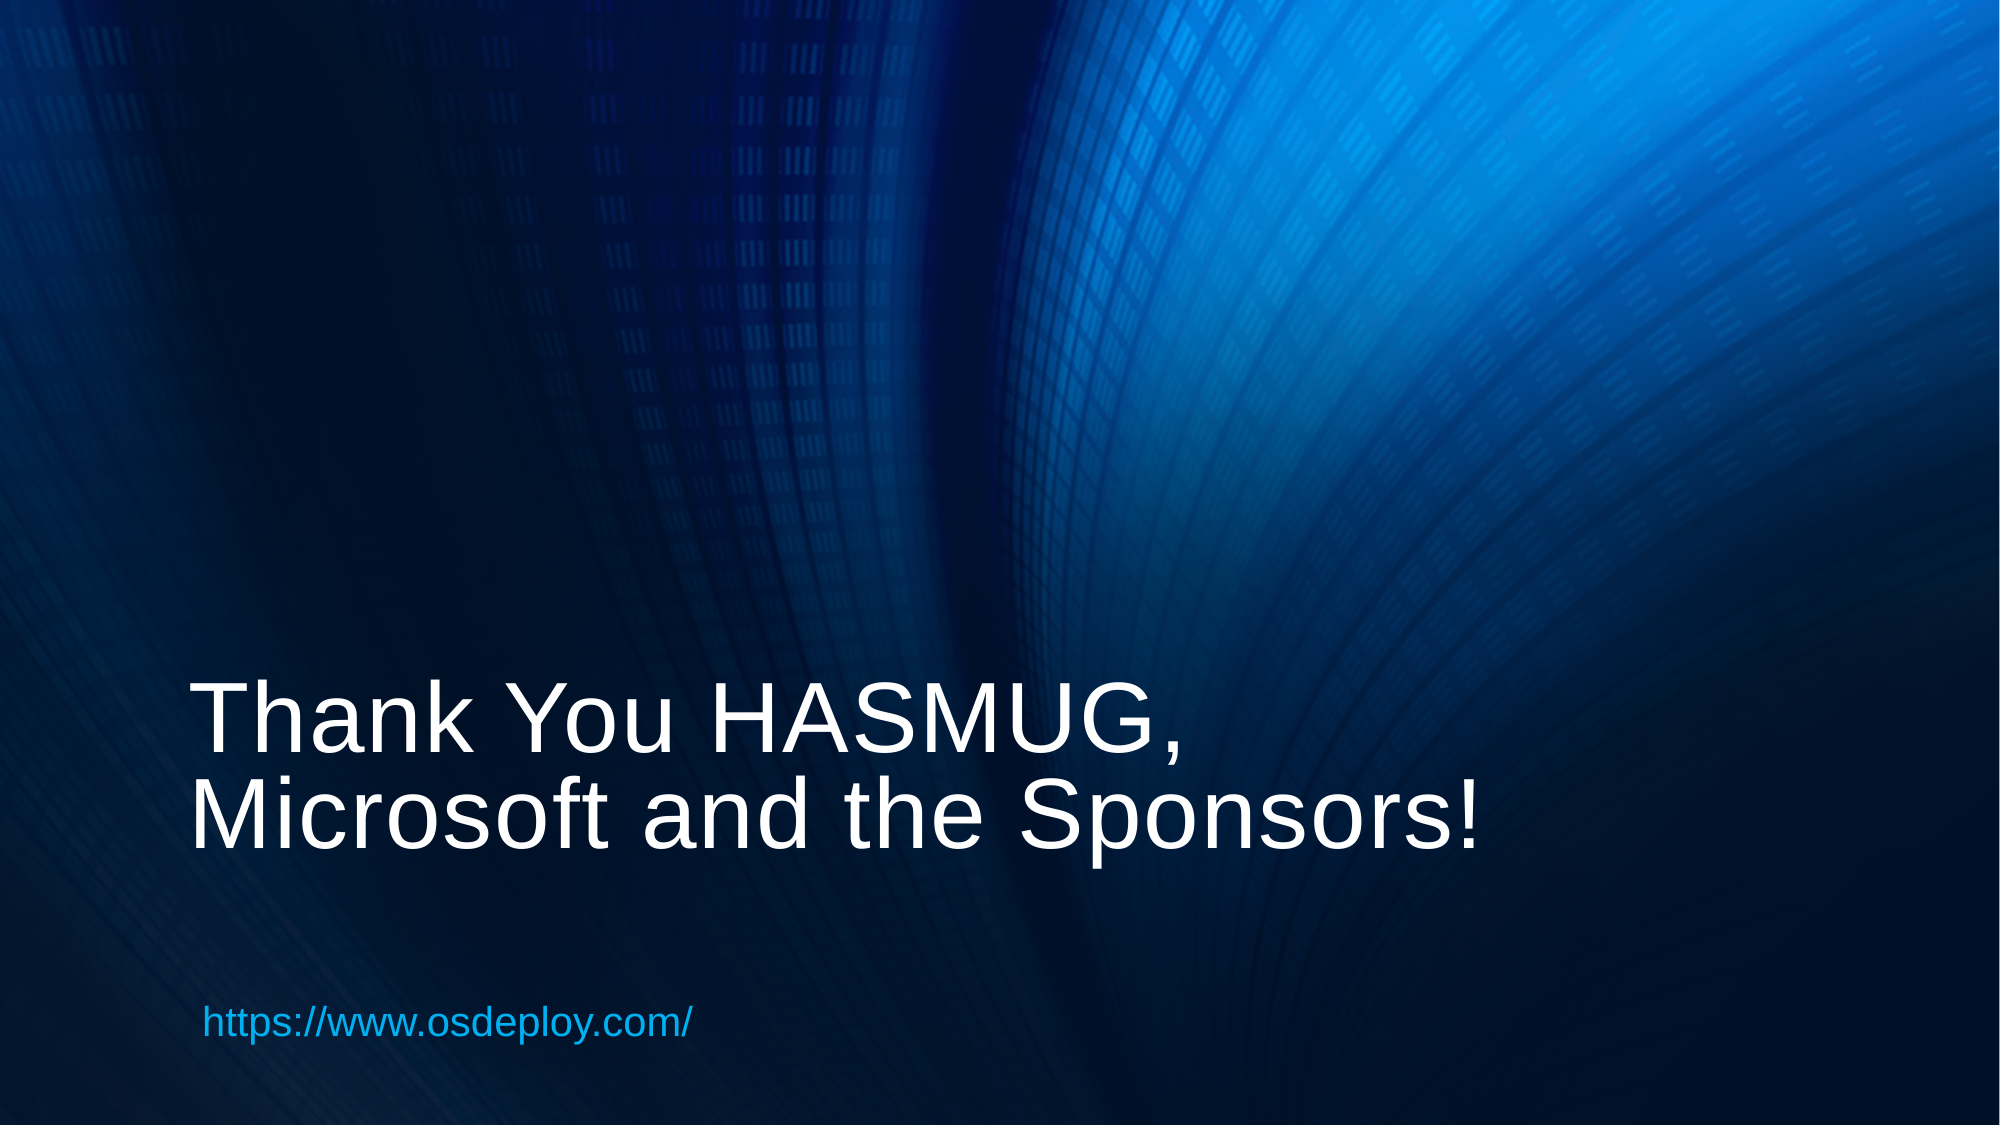

# Thank You HASMUG, Microsoft and the Sponsors!
https://www.osdeploy.com/